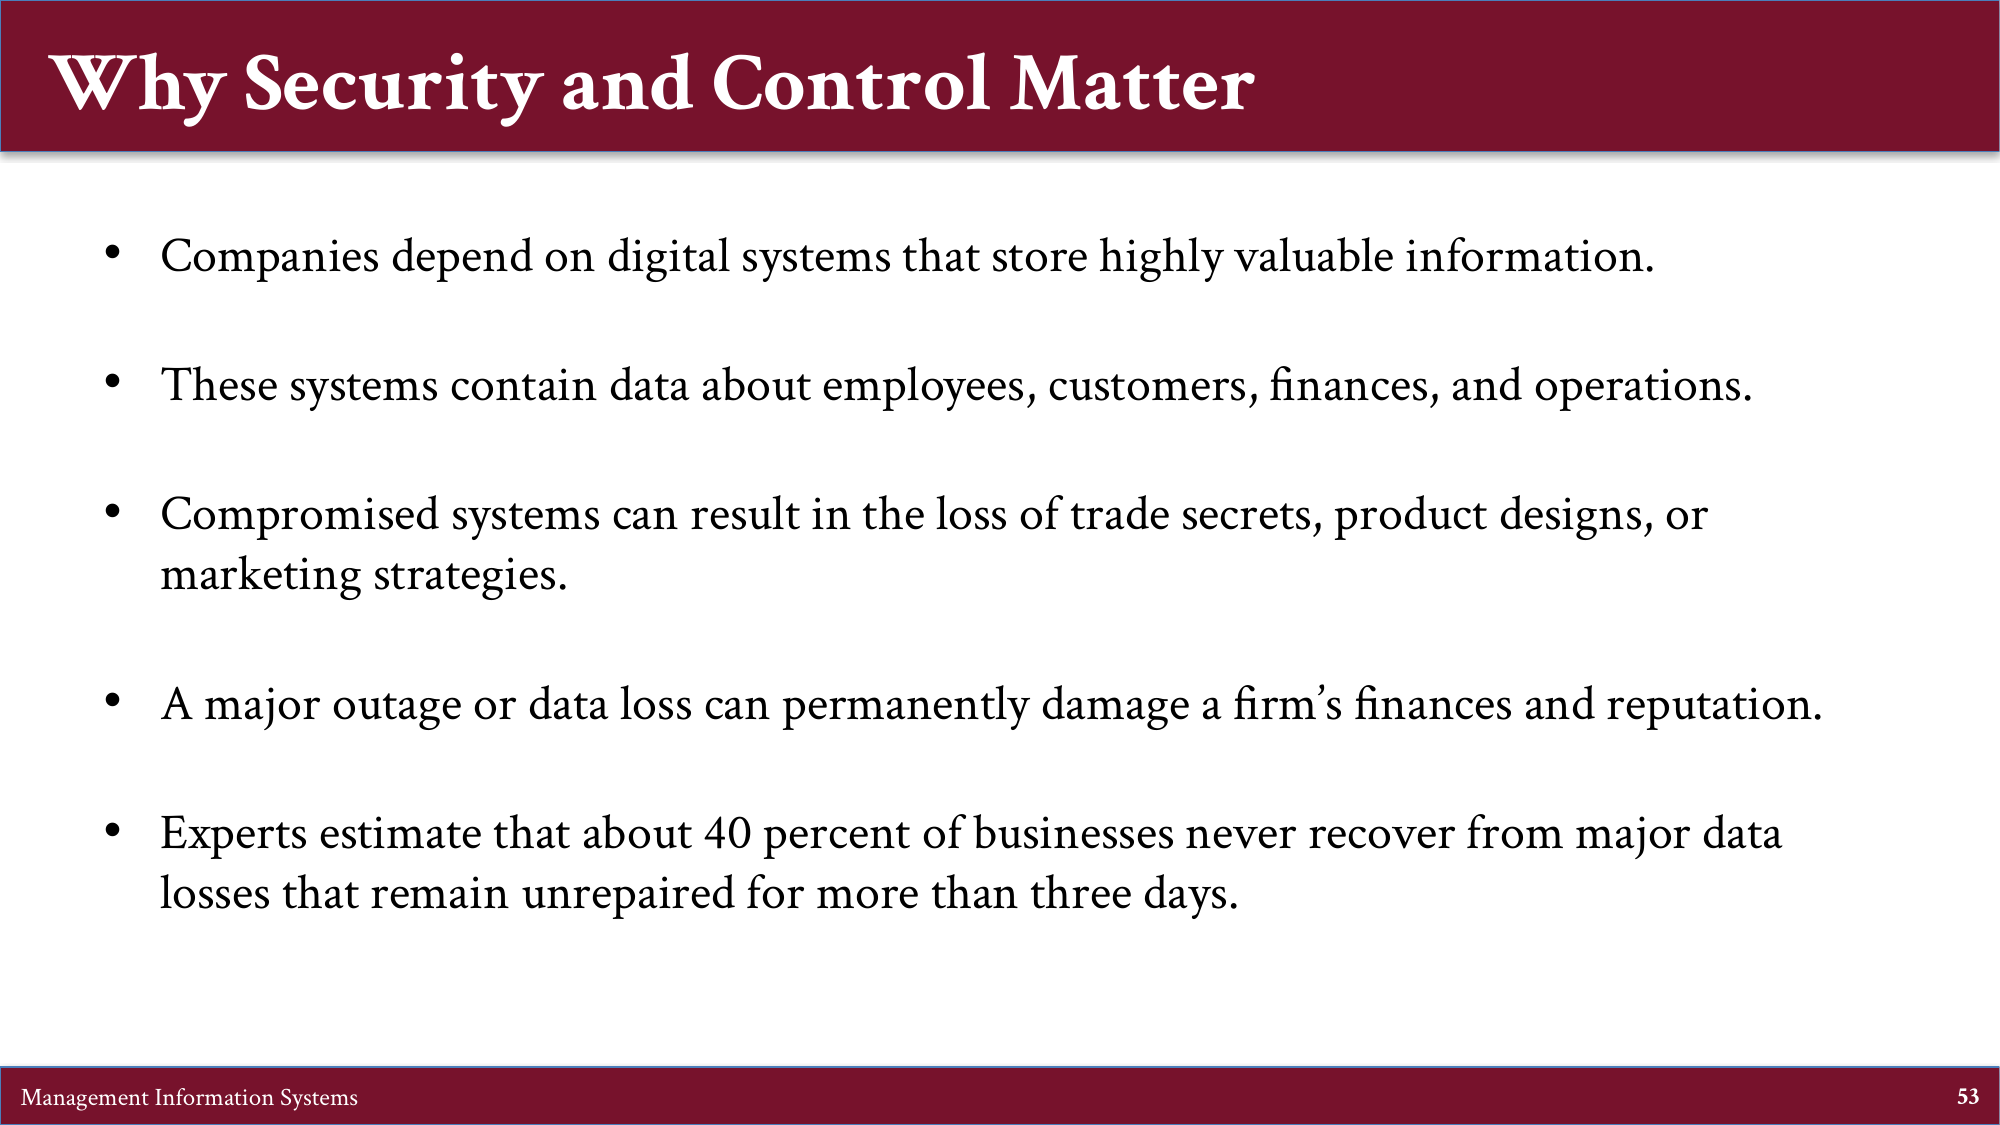

# Why Security and Control Matter
Companies depend on digital systems that store highly valuable information.

These systems contain data about employees, customers, finances, and operations.

Compromised systems can result in the loss of trade secrets, product designs, or marketing strategies.

A major outage or data loss can permanently damage a firm’s finances and reputation.

Experts estimate that about 40 percent of businesses never recover from major data losses that remain unrepaired for more than three days.

 Management Information Systems
53